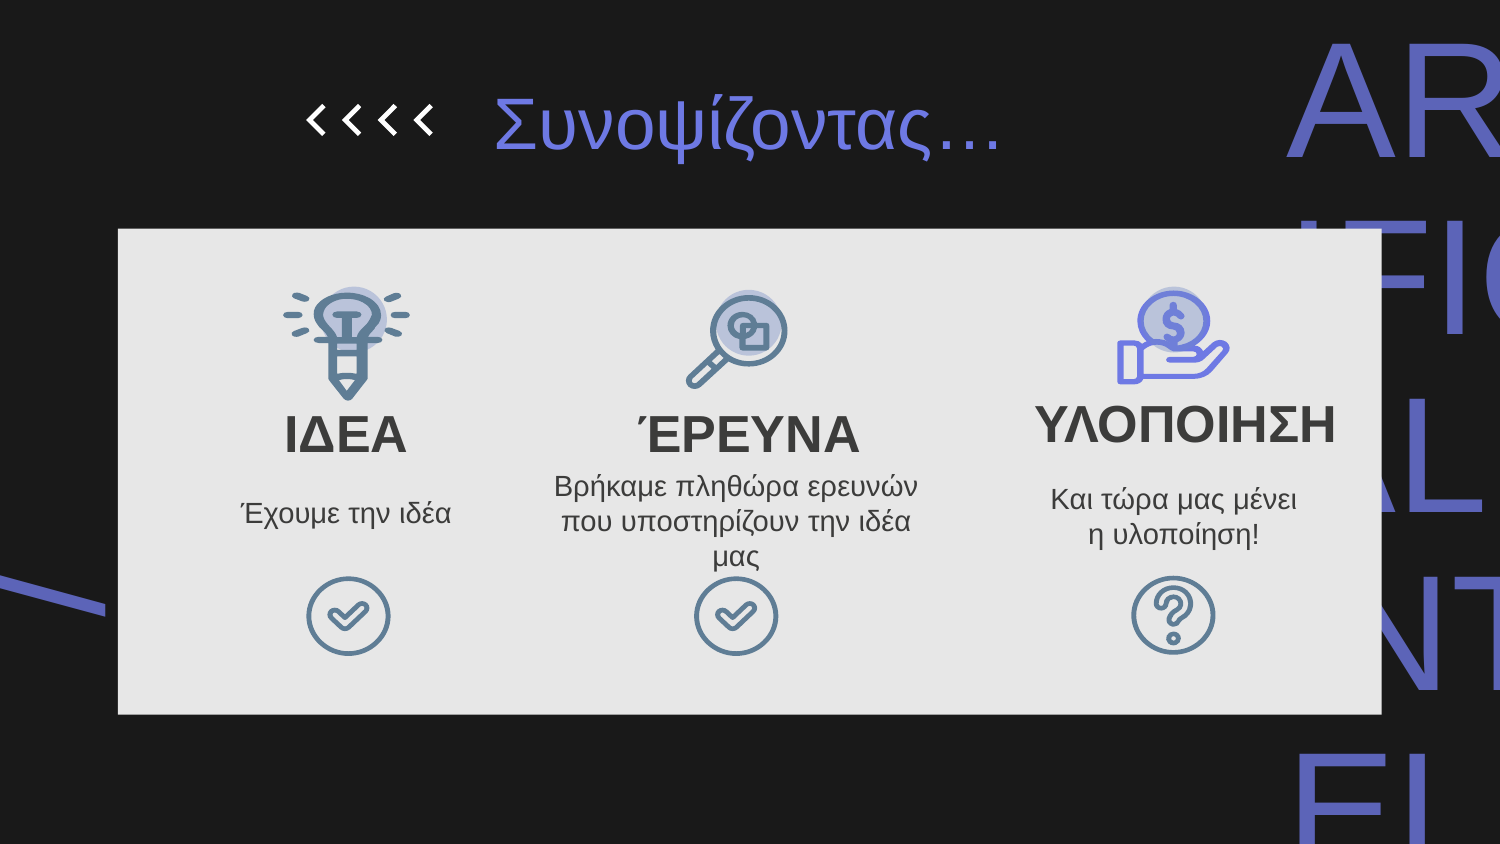

Συνοψίζοντας…

ΥΛΟΠΟΙΗΣΗ
ΙΔΕΑ
ΈΡΕΥΝΑ
Έχουμε την ιδέα
Και τώρα μας μένει η υλοποίηση!
Βρήκαμε πληθώρα ερευνών που υποστηρίζουν την ιδέα μας